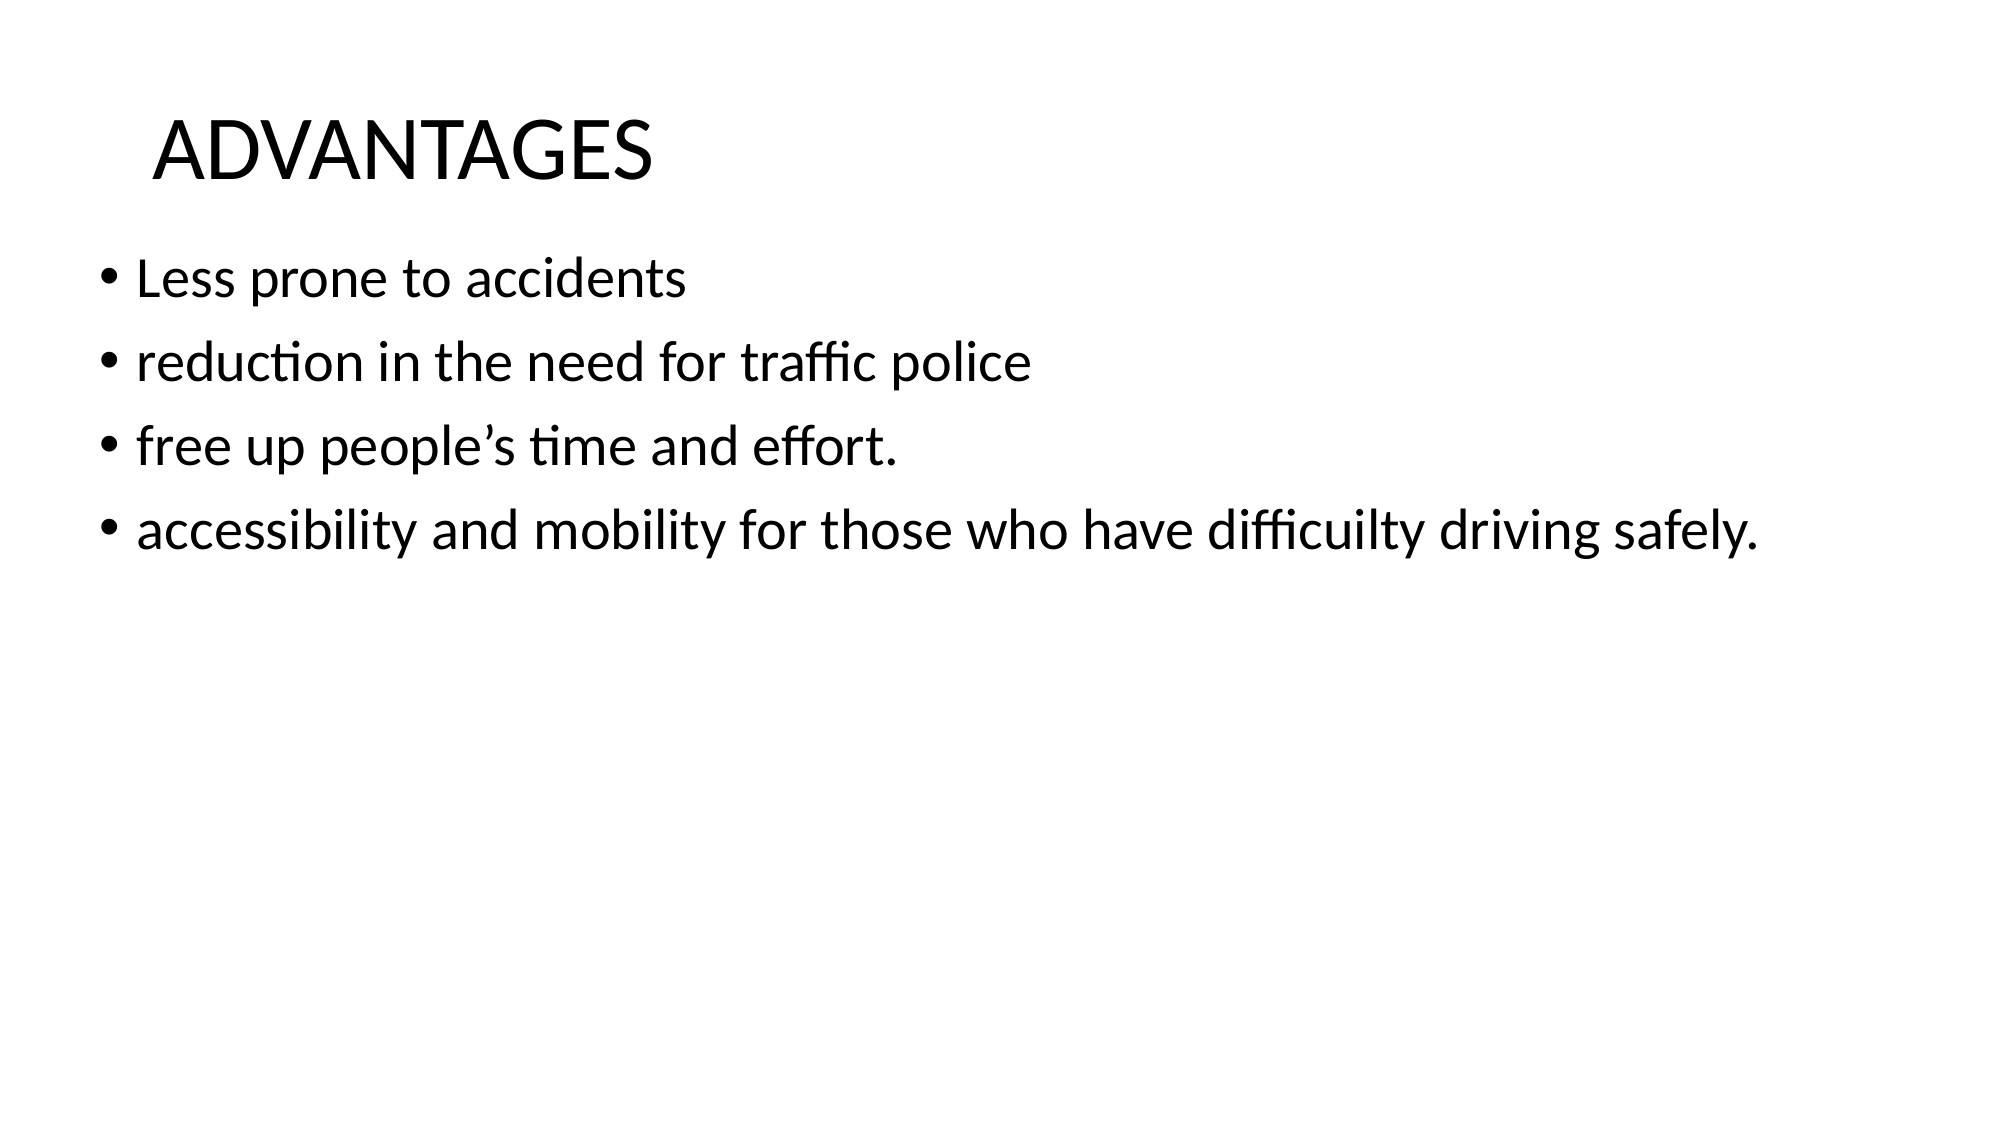

# ADVANTAGES
Less prone to accidents
reduction in the need for traffic police
free up people’s time and effort.
accessibility and mobility for those who have difficuilty driving safely.